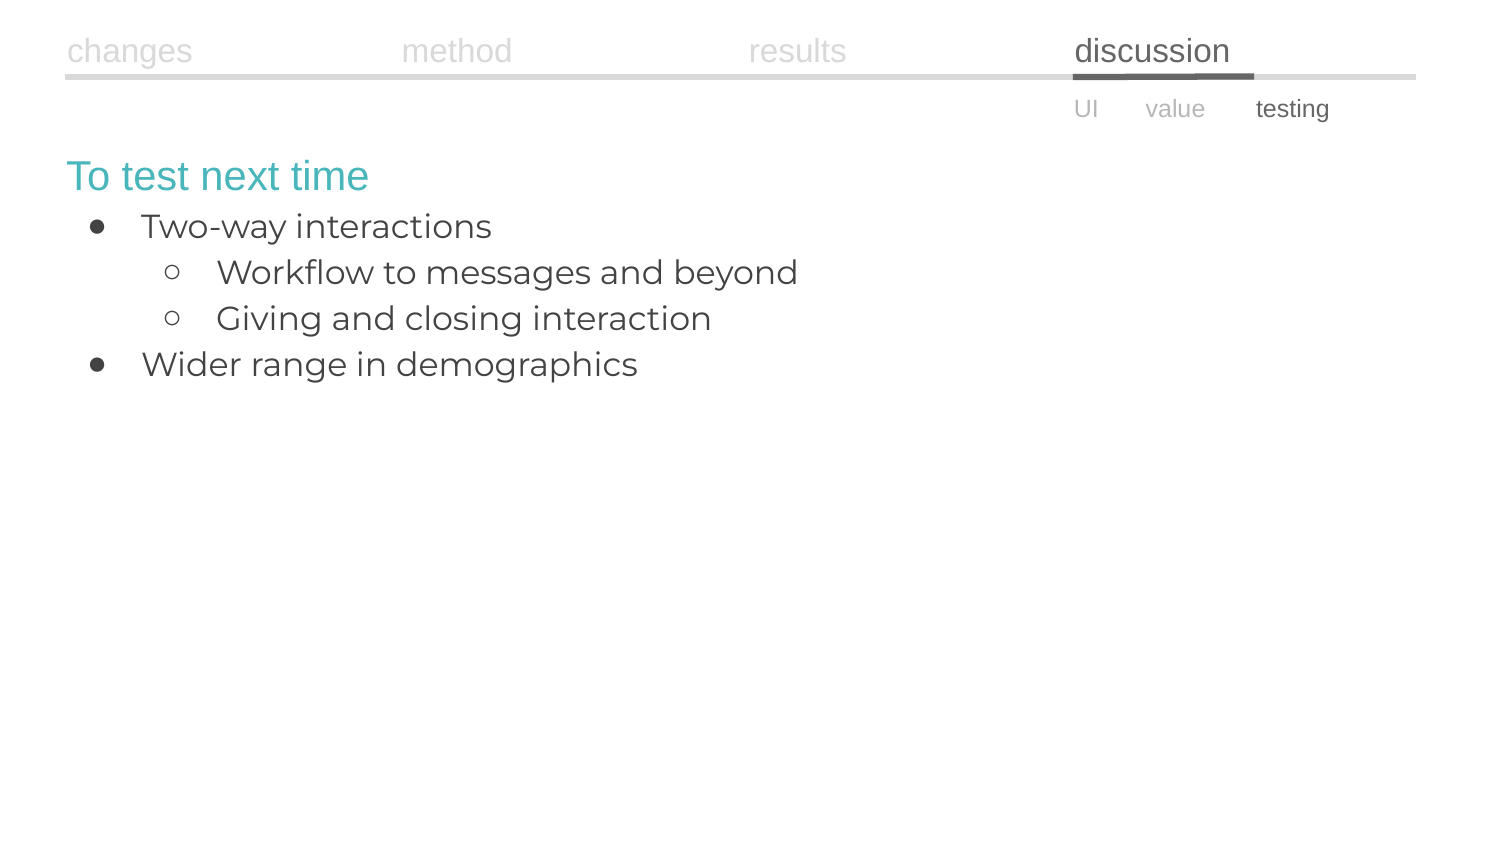

changes
method
results
discussion
UI
value
testing
To test next time
Two-way interactions
Workflow to messages and beyond
Giving and closing interaction
Wider range in demographics